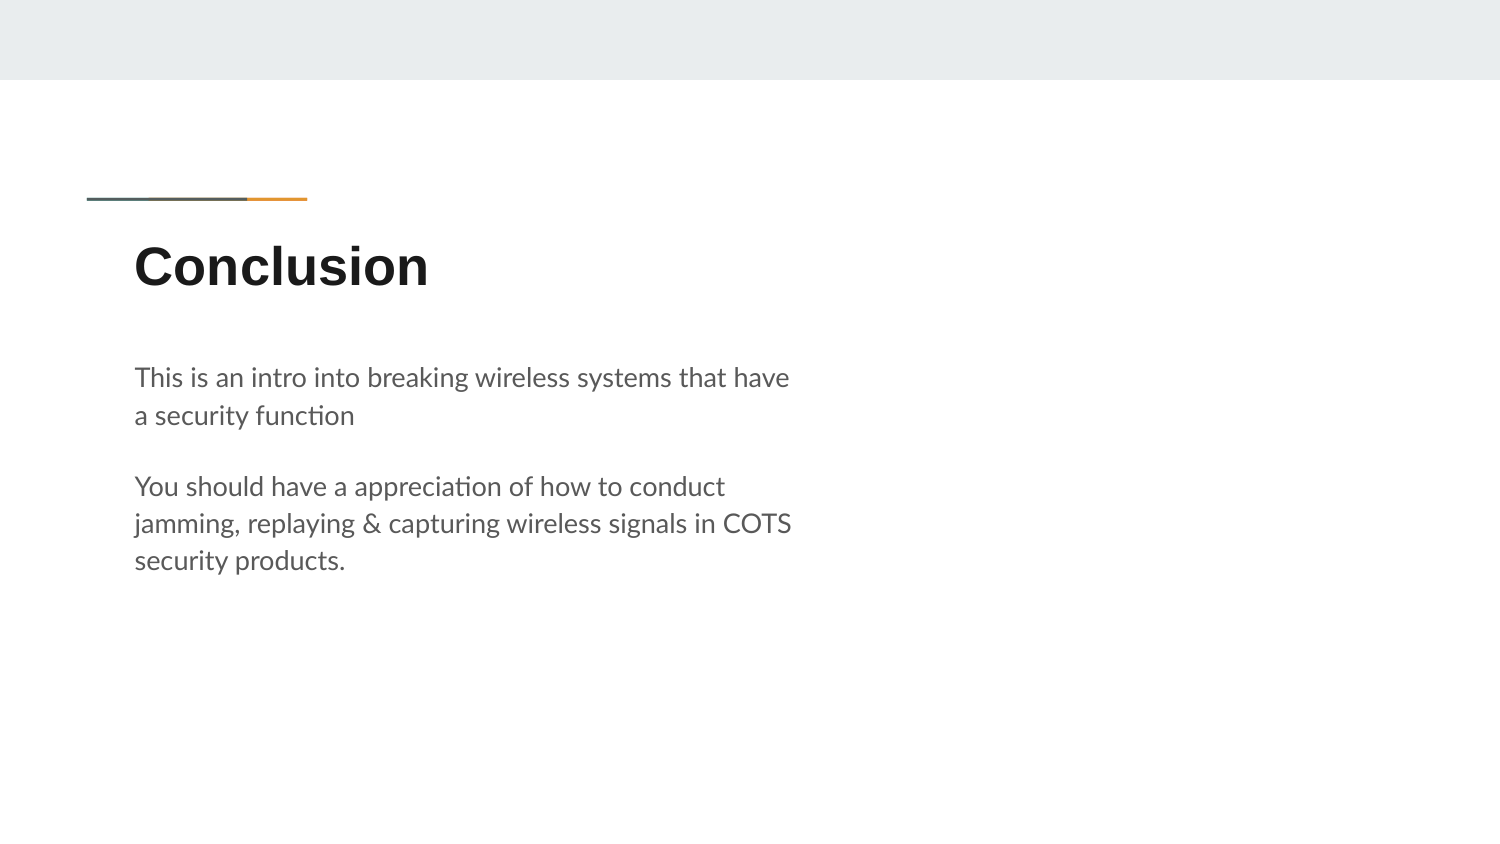

# Conclusion
This is an intro into breaking wireless systems that have a security function
You should have a appreciation of how to conduct jamming, replaying & capturing wireless signals in COTS security products.